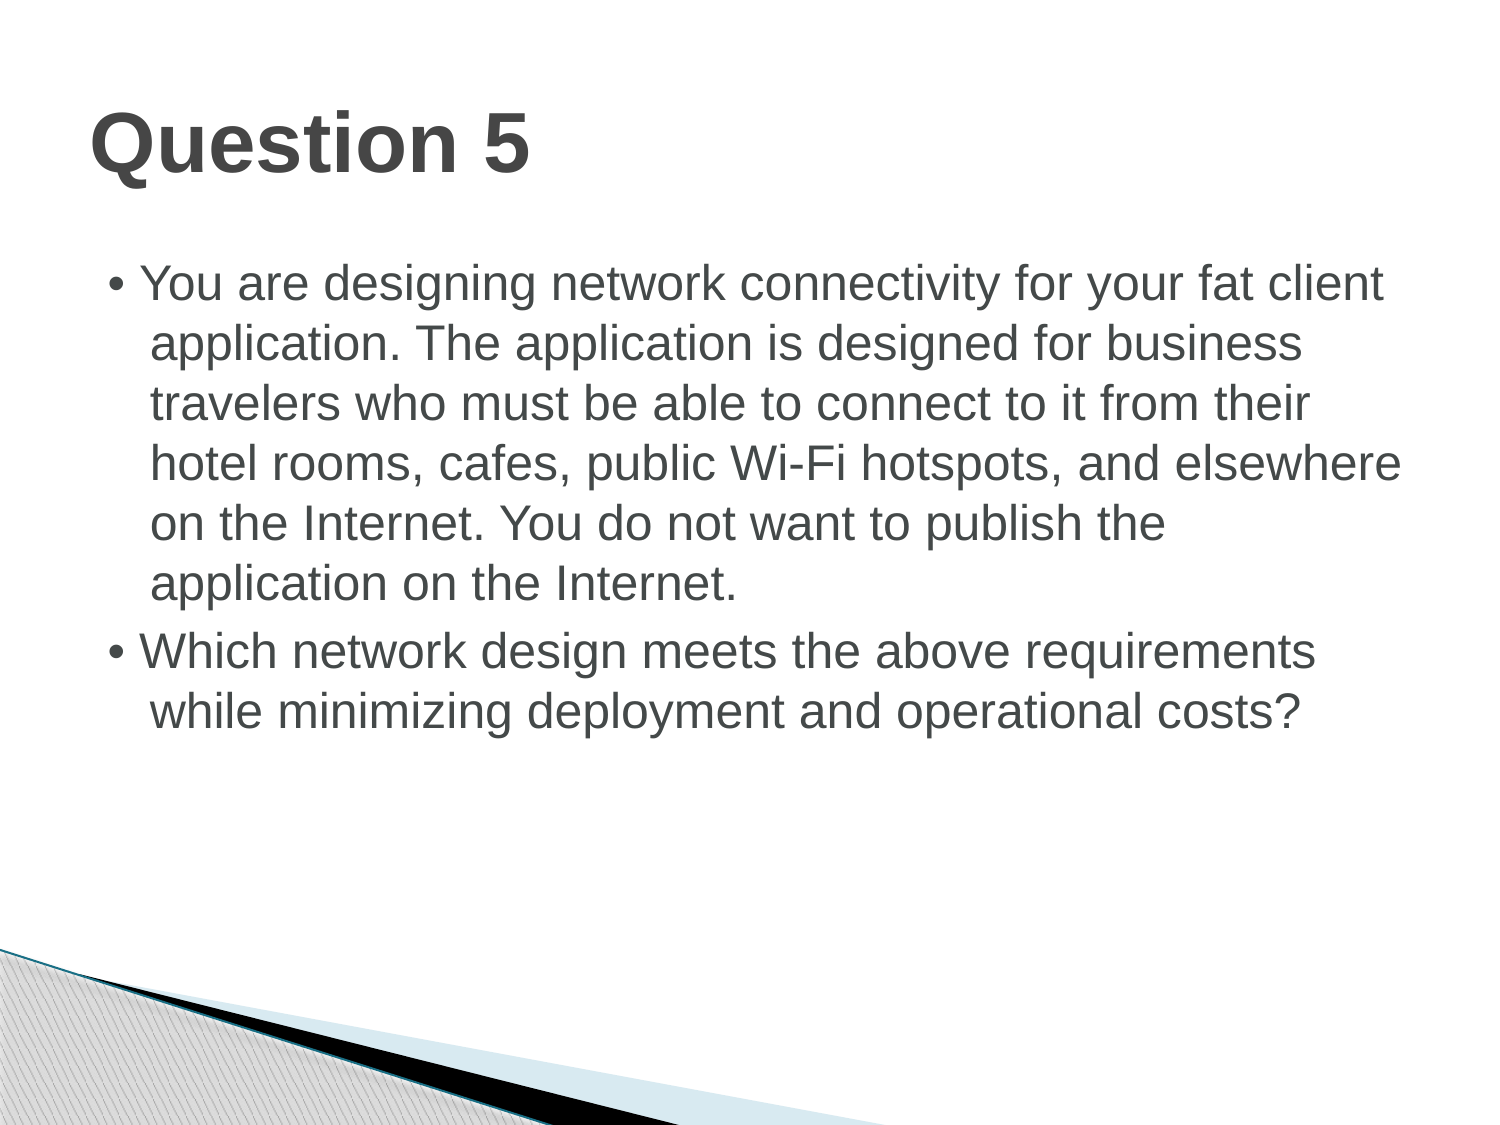

# Question 5
• You are designing network connectivity for your fat client application. The application is designed for business travelers who must be able to connect to it from their hotel rooms, cafes, public Wi-Fi hotspots, and elsewhere on the Internet. You do not want to publish the application on the Internet.
• Which network design meets the above requirements while minimizing deployment and operational costs?